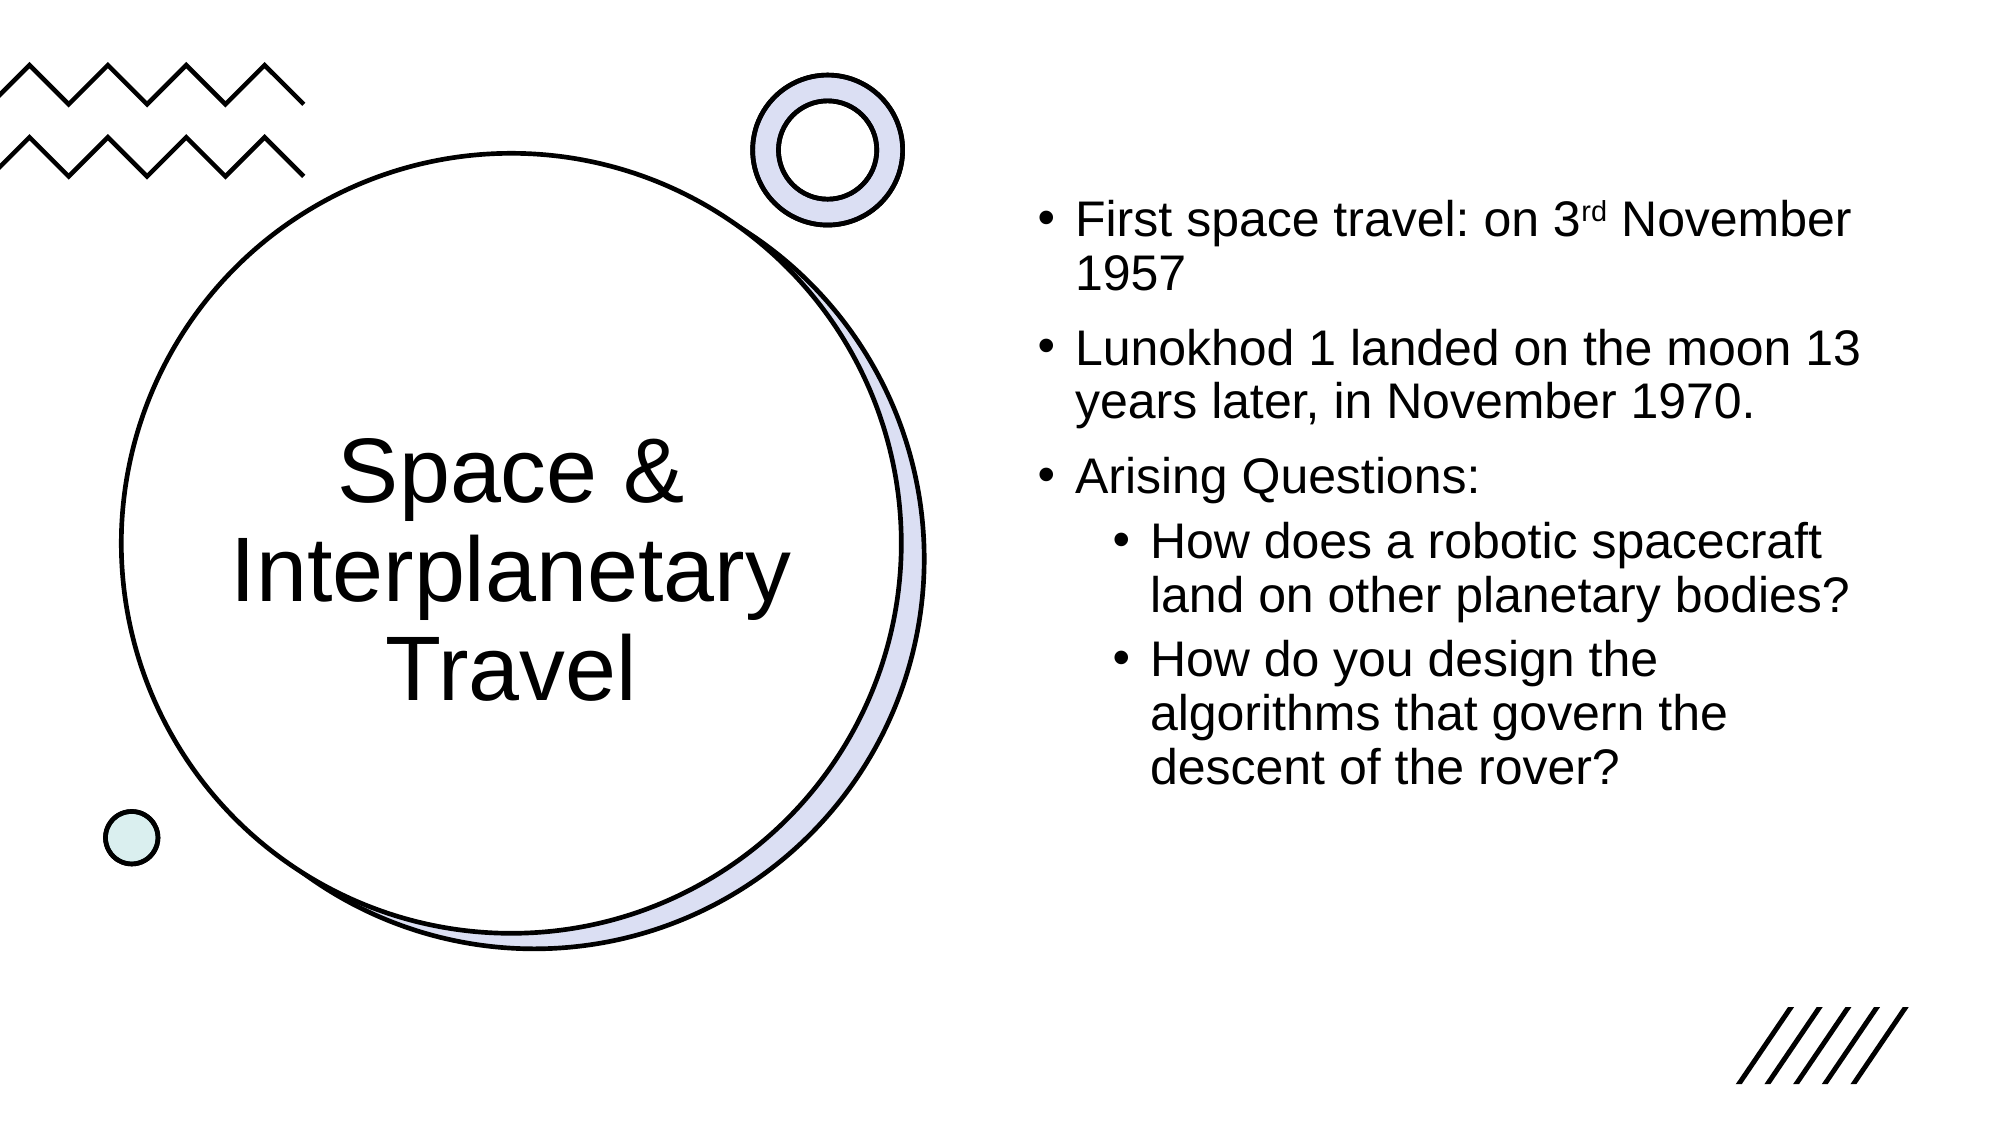

First space travel: on 3rd November 1957
Lunokhod 1 landed on the moon 13 years later, in November 1970.
Arising Questions:
How does a robotic spacecraft land on other planetary bodies?
How do you design the algorithms that govern the descent of the rover?

# Space & Interplanetary Travel